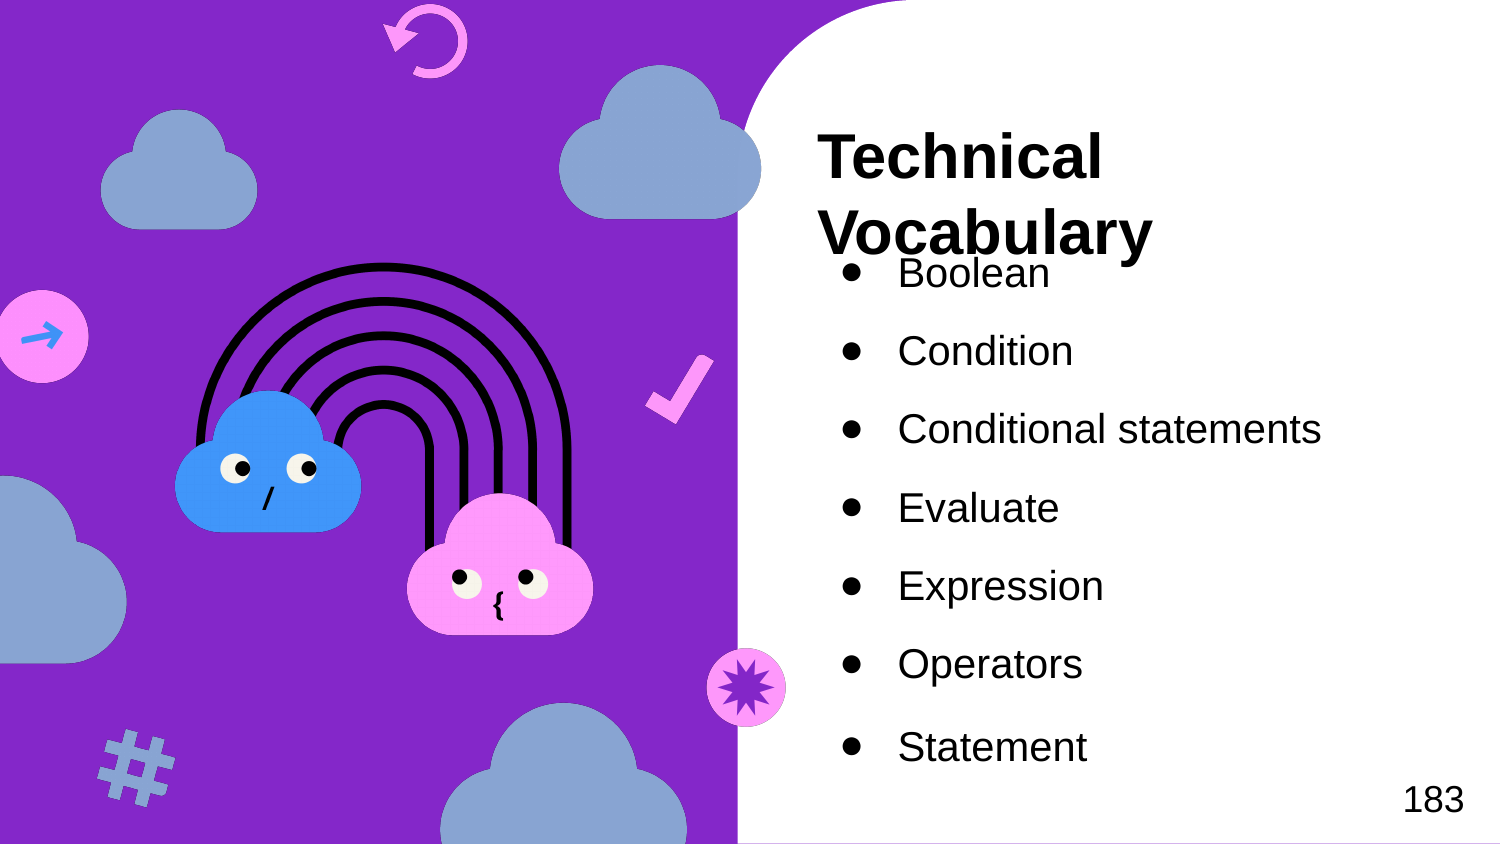

Boolean
Condition
Conditional statements
Evaluate
Expression
Operators
Statement